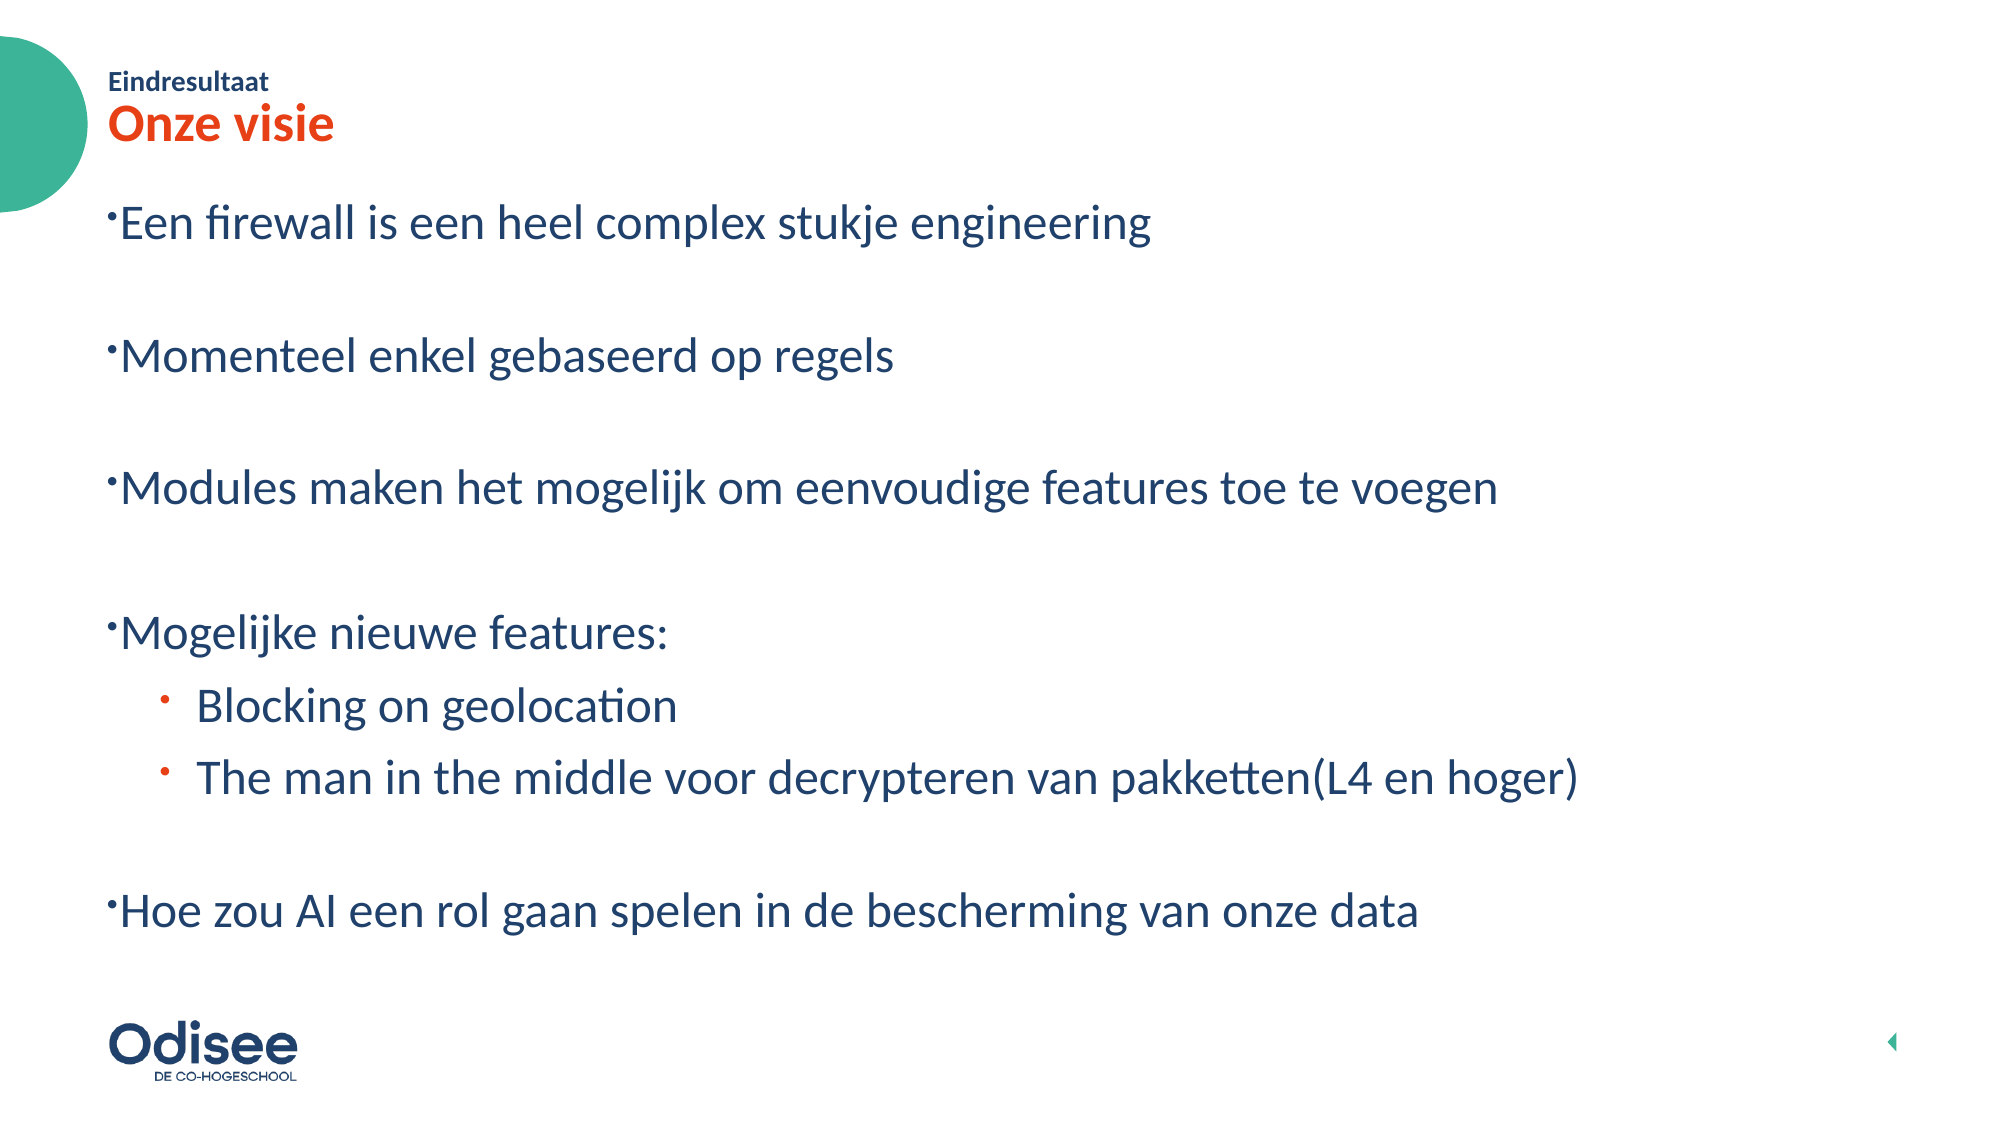

Eindresultaat
# Onze visie
Een firewall is een heel complex stukje engineering
Momenteel enkel gebaseerd op regels
Modules maken het mogelijk om eenvoudige features toe te voegen

Mogelijke nieuwe features:
Blocking on geolocation
The man in the middle voor decrypteren van pakketten(L4 en hoger)
Hoe zou AI een rol gaan spelen in de bescherming van onze data